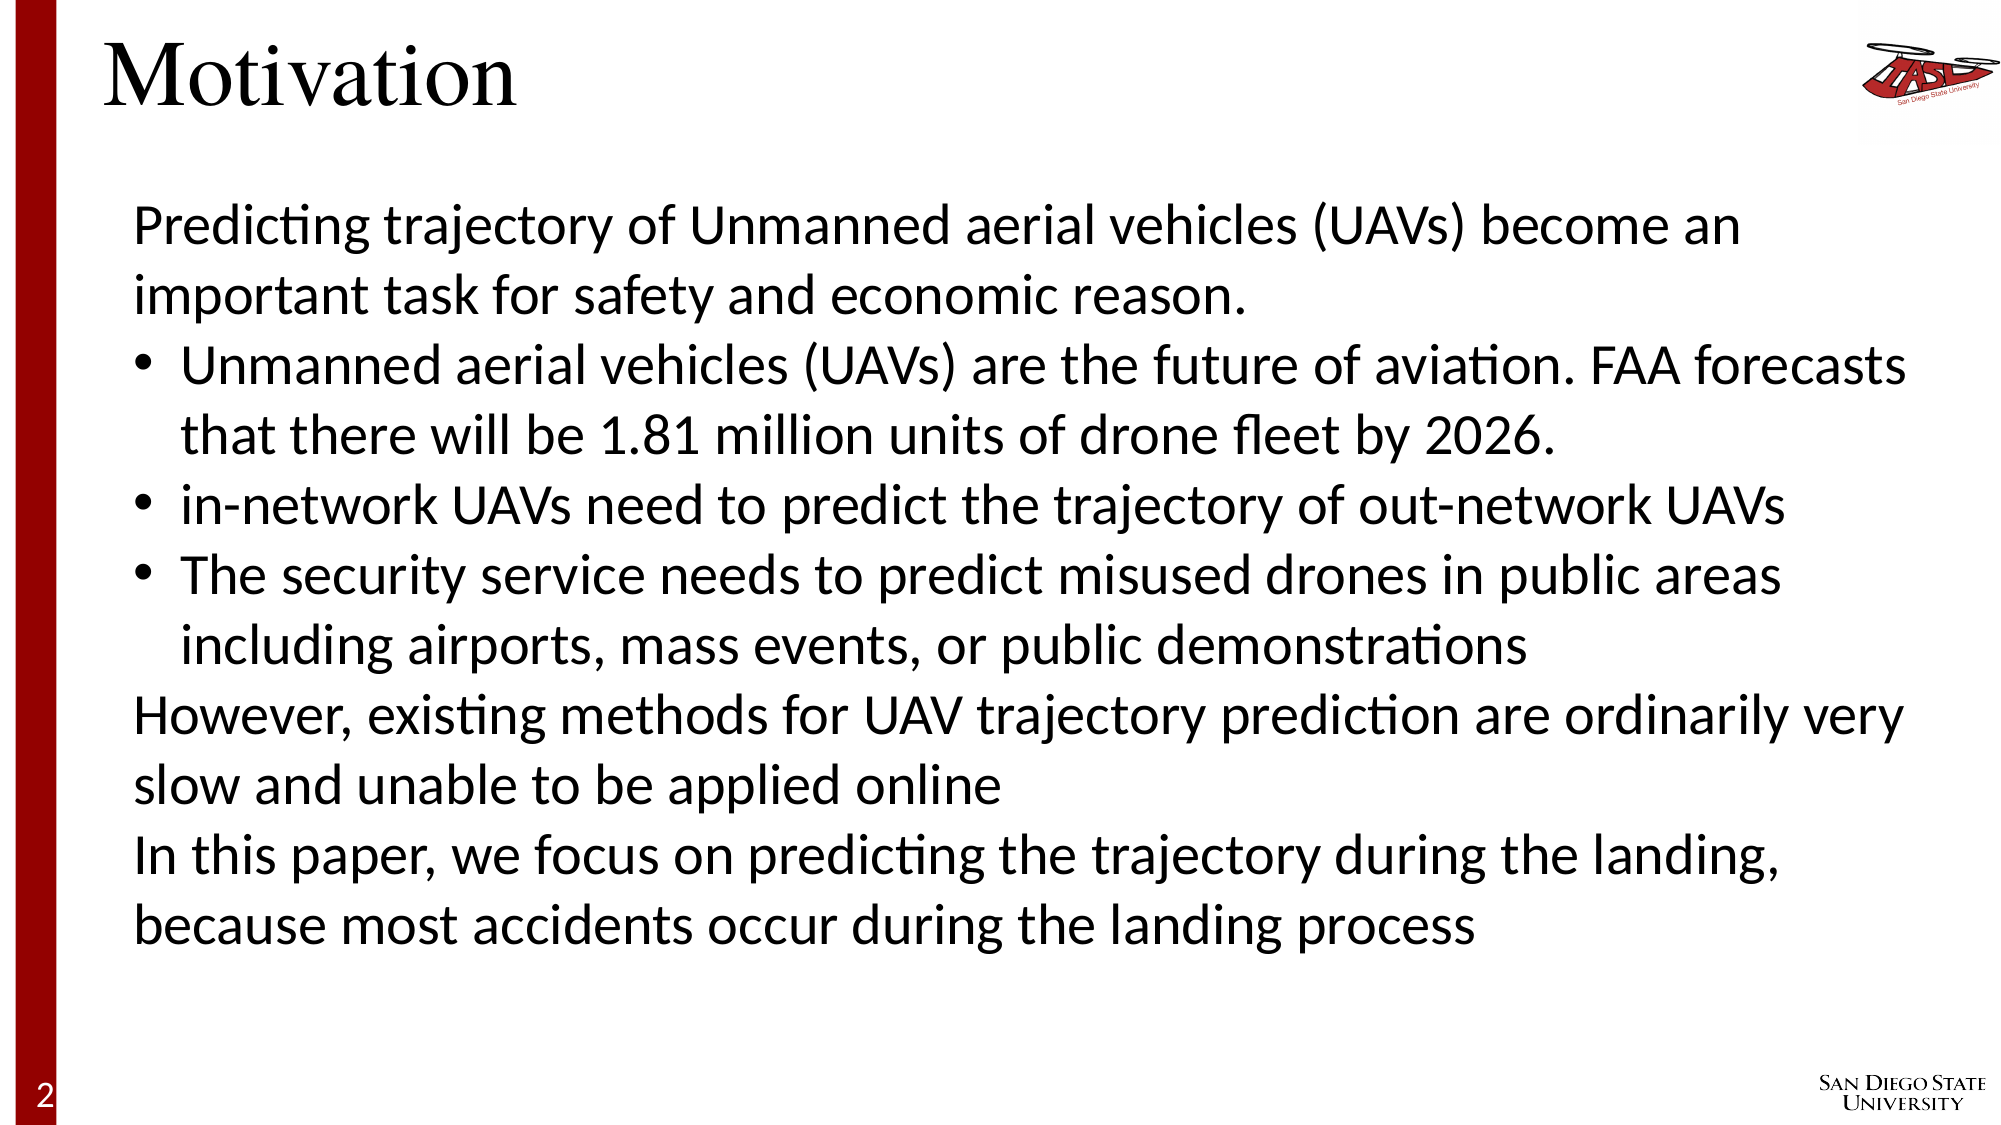

Motivation

Predicting trajectory of Unmanned aerial vehicles (UAVs) become an important task for safety and economic reason.
Unmanned aerial vehicles (UAVs) are the future of aviation. FAA forecasts that there will be 1.81 million units of drone fleet by 2026.
in-network UAVs need to predict the trajectory of out-network UAVs
The security service needs to predict misused drones in public areas including airports, mass events, or public demonstrations
However, existing methods for UAV trajectory prediction are ordinarily very slow and unable to be applied online
In this paper, we focus on predicting the trajectory during the landing, because most accidents occur during the landing process

2